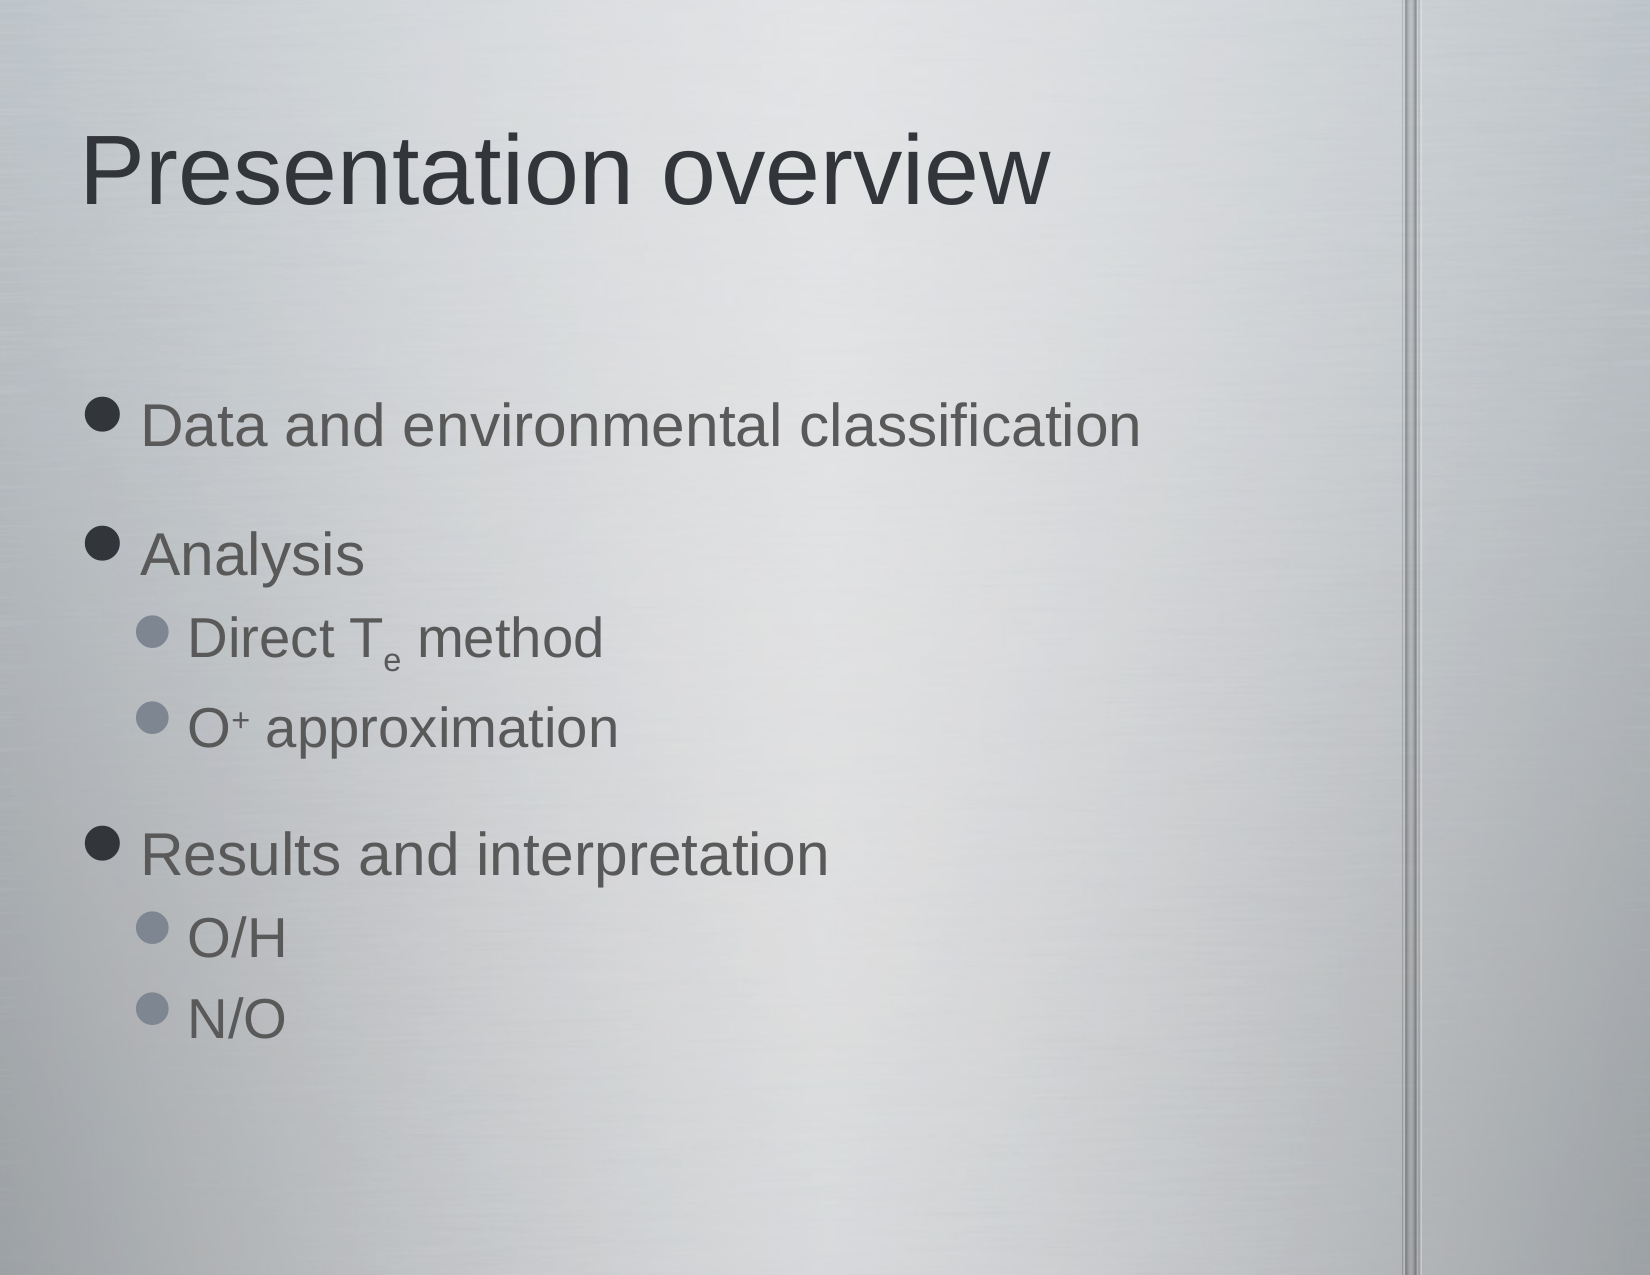

# Presentation overview
Data and environmental classification
Analysis
Direct Te method
O+ approximation
Results and interpretation
O/H
N/O